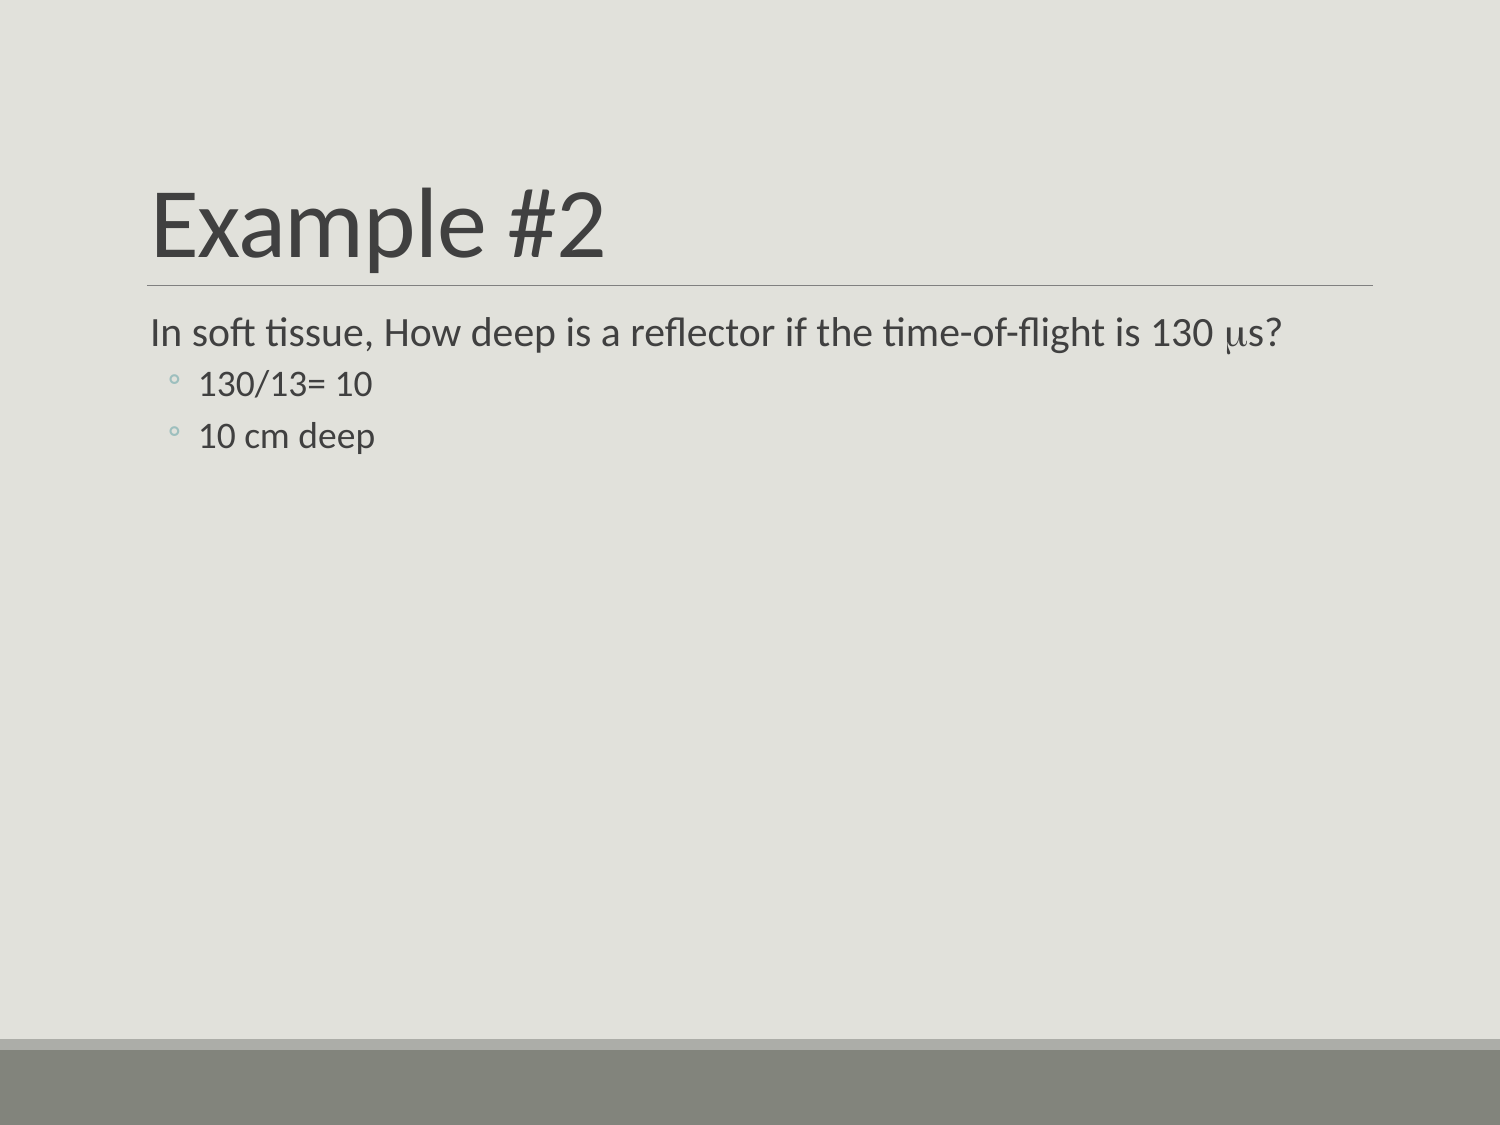

# Example #2
In soft tissue, How deep is a reflector if the time-of-flight is 130 μs?
130/13= 10
10 cm deep